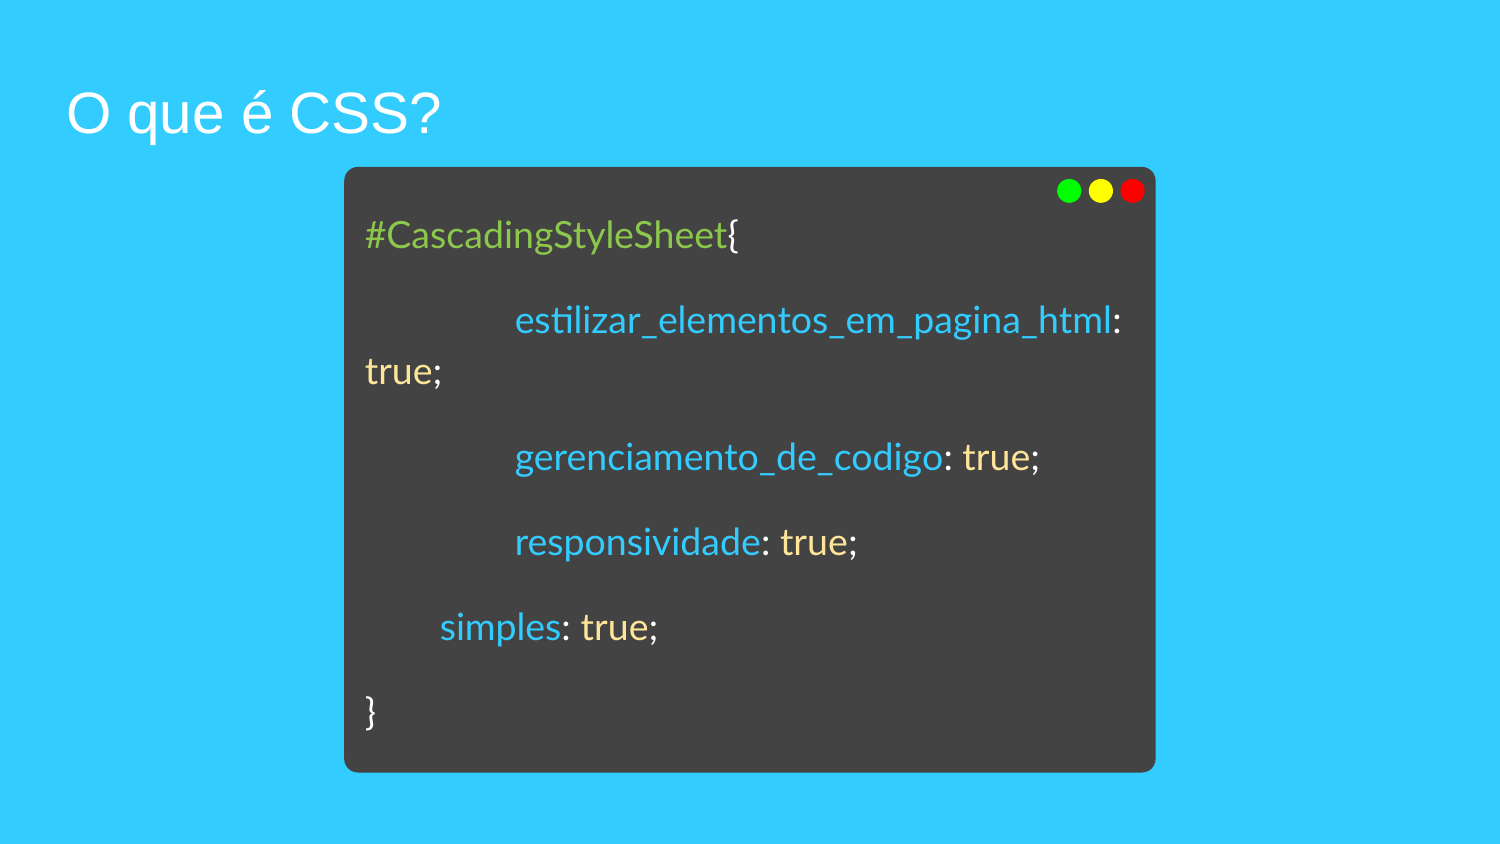

# O que é CSS?

#CascadingStyleSheet{
	estilizar_elementos_em_pagina_html: true;
	gerenciamento_de_codigo: true;
	responsividade: true;
simples: true;
}